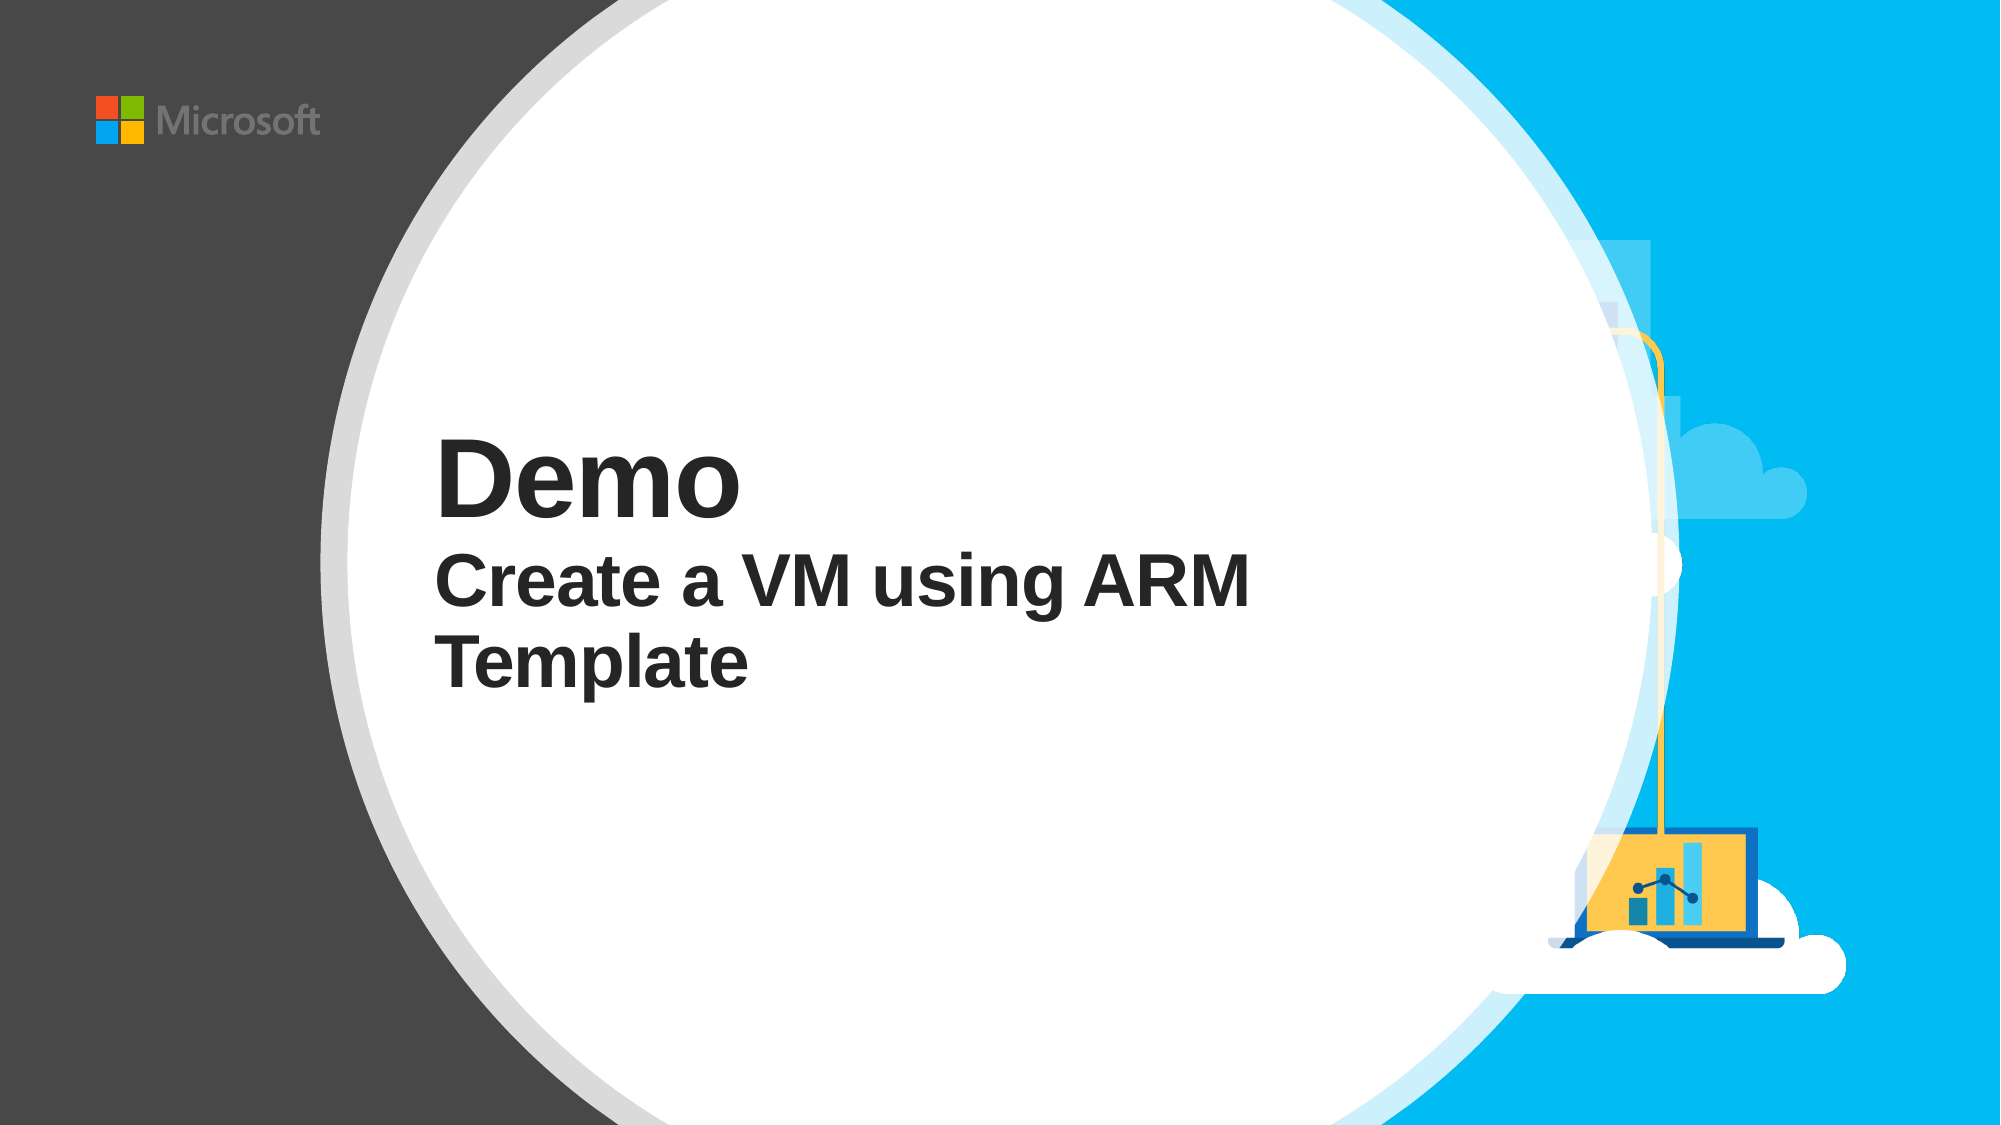

# Demo Create a VM using ARM Template